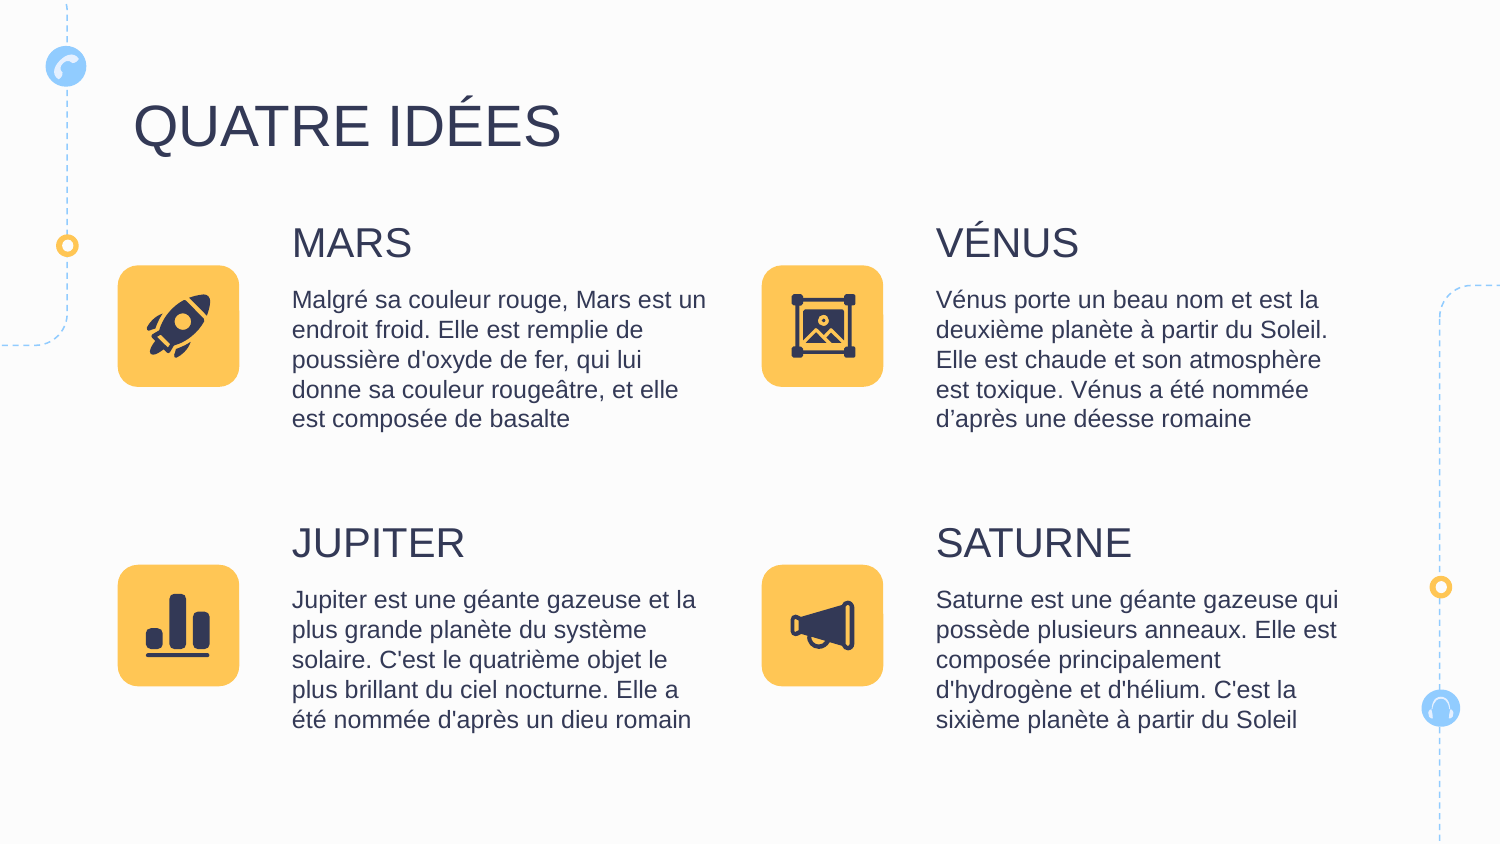

# QUATRE IDÉES
MARS
VÉNUS

Malgré sa couleur rouge, Mars est un endroit froid. Elle est remplie de poussière d'oxyde de fer, qui lui donne sa couleur rougeâtre, et elle est composée de basalte
Vénus porte un beau nom et est la deuxième planète à partir du Soleil. Elle est chaude et son atmosphère est toxique. Vénus a été nommée d’après une déesse romaine

JUPITER
SATURNE

Jupiter est une géante gazeuse et la plus grande planète du système solaire. C'est le quatrième objet le plus brillant du ciel nocturne. Elle a été nommée d'après un dieu romain
Saturne est une géante gazeuse qui possède plusieurs anneaux. Elle est composée principalement d'hydrogène et d'hélium. C'est la sixième planète à partir du Soleil